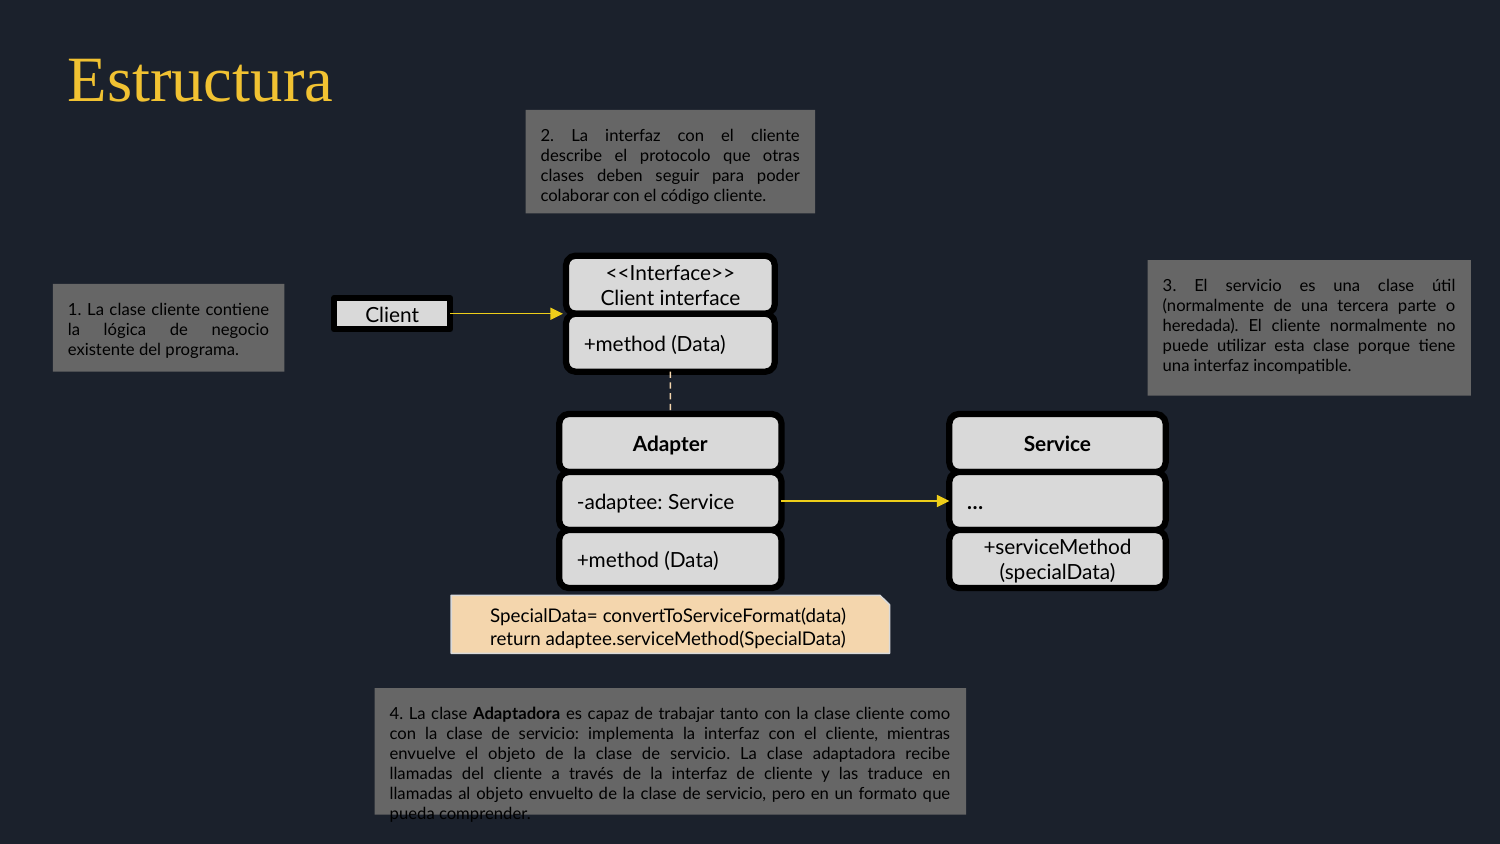

Estructura
2. La interfaz con el cliente describe el protocolo que otras clases deben seguir para poder colaborar con el código cliente.
<<Interface>>
Client interface
3. El servicio es una clase útil (normalmente de una tercera parte o heredada). El cliente normalmente no puede utilizar esta clase porque tiene una interfaz incompatible.
1. La clase cliente contiene la lógica de negocio existente del programa.
Client
+method (Data)
Adapter
Service
-adaptee: Service
…
+method (Data)
+serviceMethod
(specialData)
SpecialData= convertToServiceFormat(data)
return adaptee.serviceMethod(SpecialData)
4. La clase Adaptadora es capaz de trabajar tanto con la clase cliente como con la clase de servicio: implementa la interfaz con el cliente, mientras envuelve el objeto de la clase de servicio. La clase adaptadora recibe llamadas del cliente a través de la interfaz de cliente y las traduce en llamadas al objeto envuelto de la clase de servicio, pero en un formato que pueda comprender.